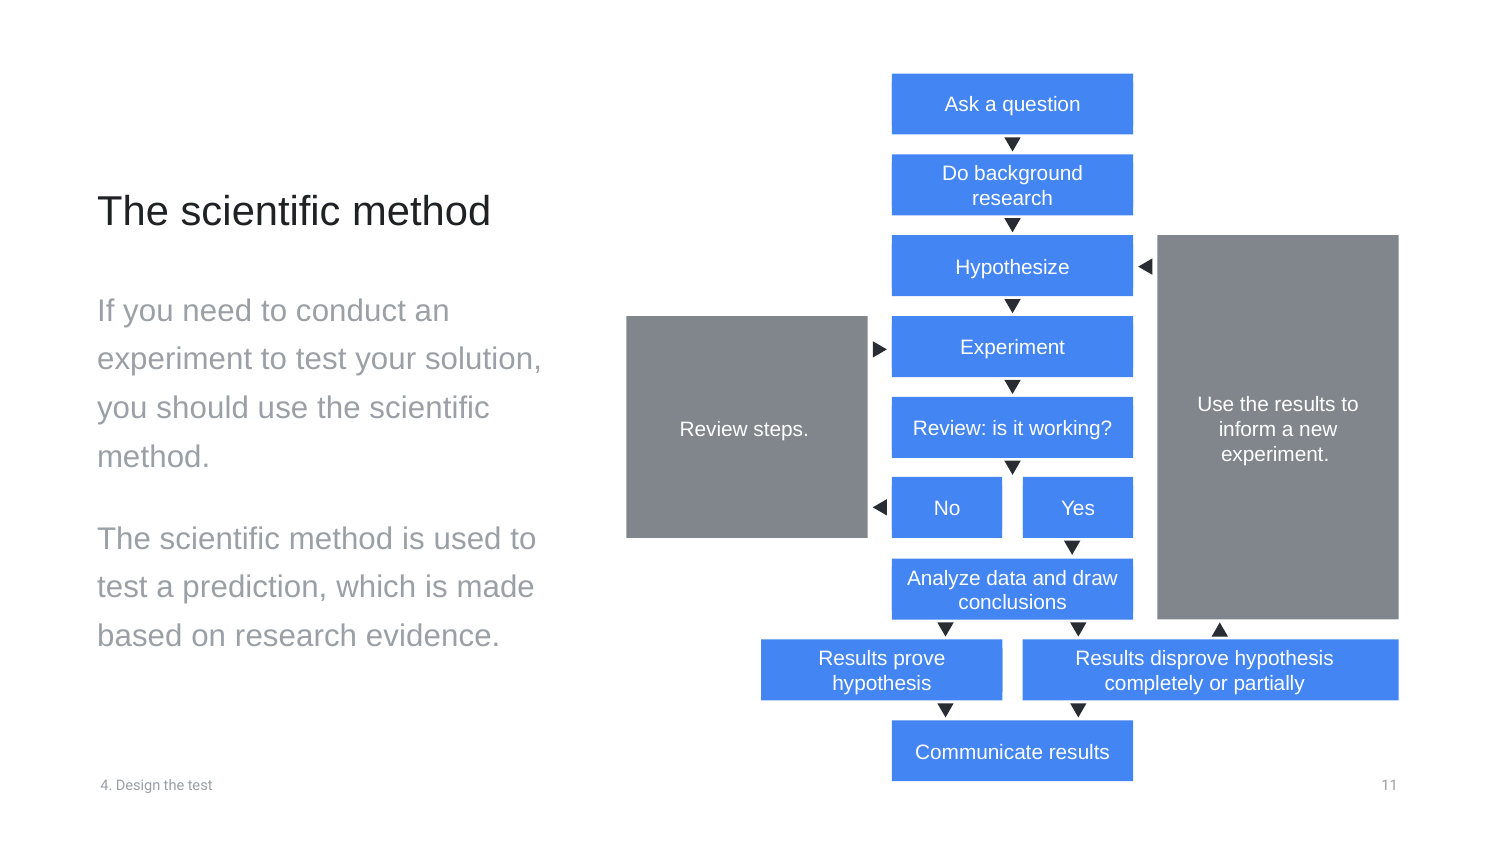

Ask a question

# The scientific method

Do background
research

Hypothesize

If you need to conduct an experiment to test your solution, you should use the scientific method.
The scientific method is used to test a prediction, which is made based on research evidence.

Experiment

Review steps.
Use the results to inform a new experiment.

Review: is it working?

No
Yes

Analyze data and draw conclusions

Results disprove hypothesis completely or partially
Results prove hypothesis

Communicate results
4. Design the test
11